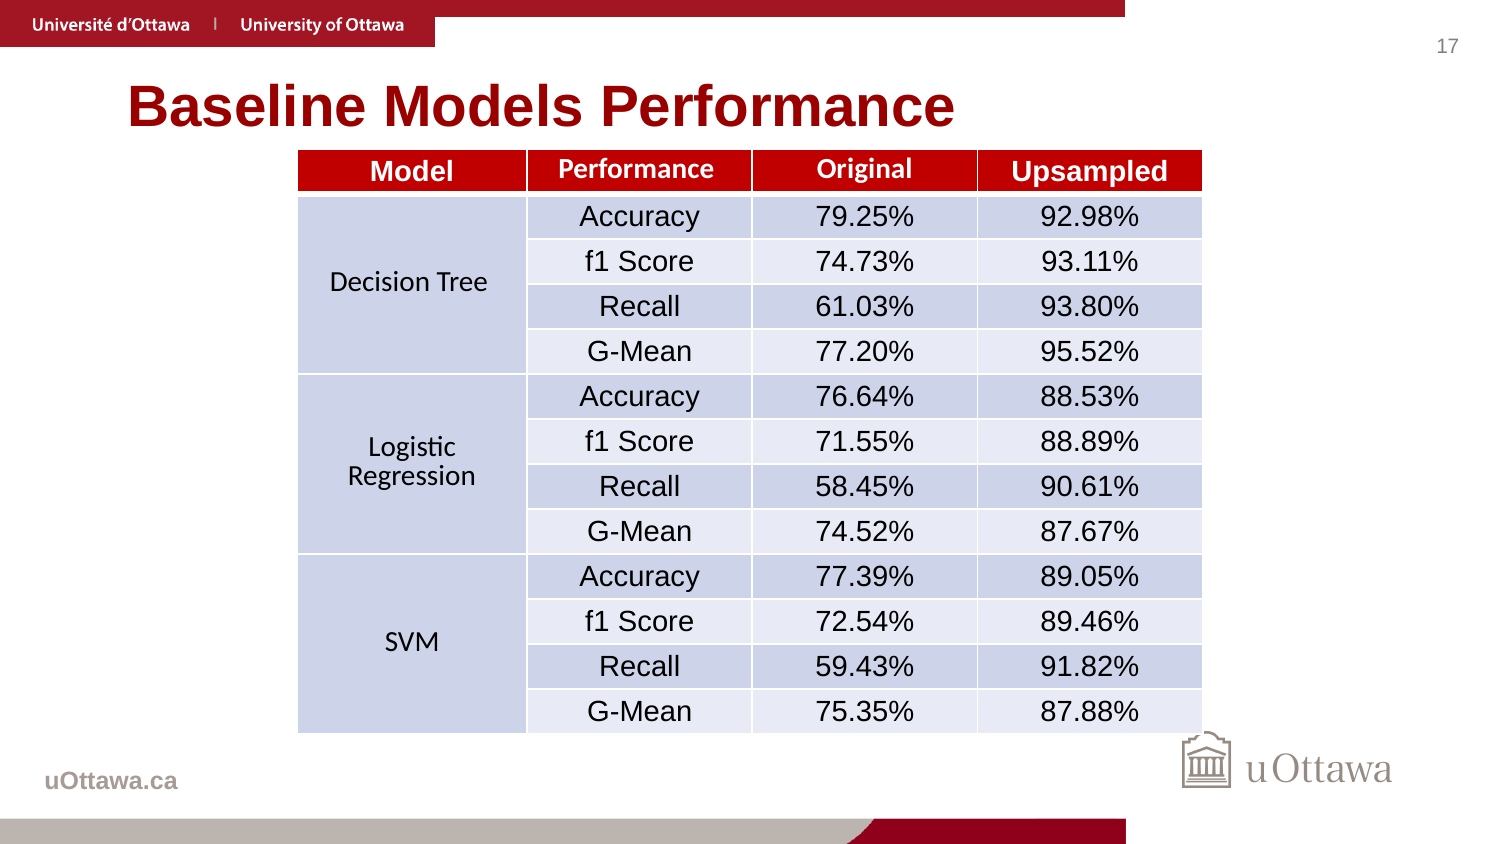

# Baseline Models Performance
| Model | Performance | Original | Upsampled |
| --- | --- | --- | --- |
| Decision Tree | Accuracy | 79.25% | 92.98% |
|  | f1 Score | 74.73% | 93.11% |
|  | Recall | 61.03% | 93.80% |
|  | G-Mean | 77.20% | 95.52% |
| Logistic Regression | Accuracy | 76.64% | 88.53% |
|  | f1 Score | 71.55% | 88.89% |
|  | Recall | 58.45% | 90.61% |
|  | G-Mean | 74.52% | 87.67% |
| SVM | Accuracy | 77.39% | 89.05% |
|  | f1 Score | 72.54% | 89.46% |
|  | Recall | 59.43% | 91.82% |
|  | G-Mean | 75.35% | 87.88% |